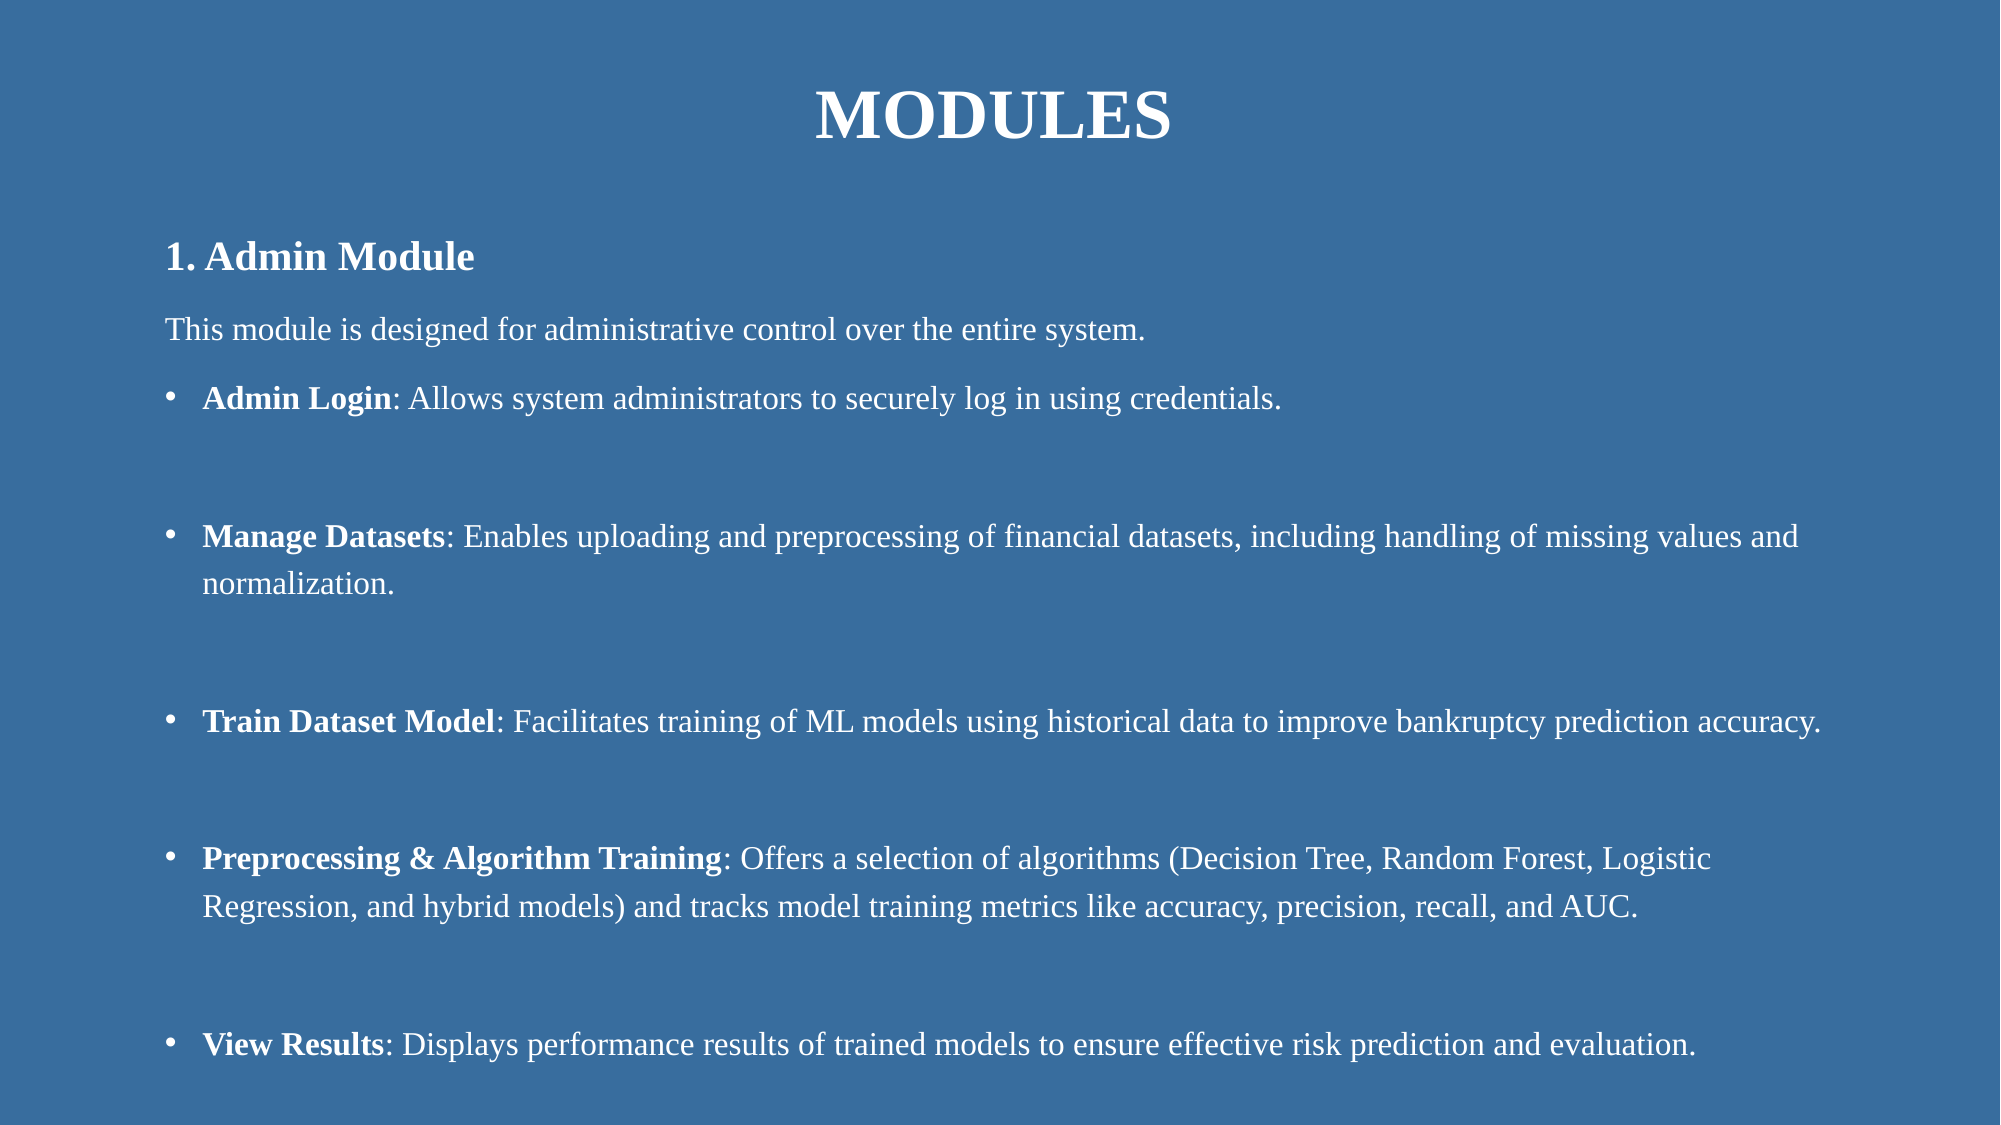

# Modules
1. Admin Module
This module is designed for administrative control over the entire system.
Admin Login: Allows system administrators to securely log in using credentials.

Manage Datasets: Enables uploading and preprocessing of financial datasets, including handling of missing values and normalization.

Train Dataset Model: Facilitates training of ML models using historical data to improve bankruptcy prediction accuracy.

Preprocessing & Algorithm Training: Offers a selection of algorithms (Decision Tree, Random Forest, Logistic Regression, and hybrid models) and tracks model training metrics like accuracy, precision, recall, and AUC.

View Results: Displays performance results of trained models to ensure effective risk prediction and evaluation.